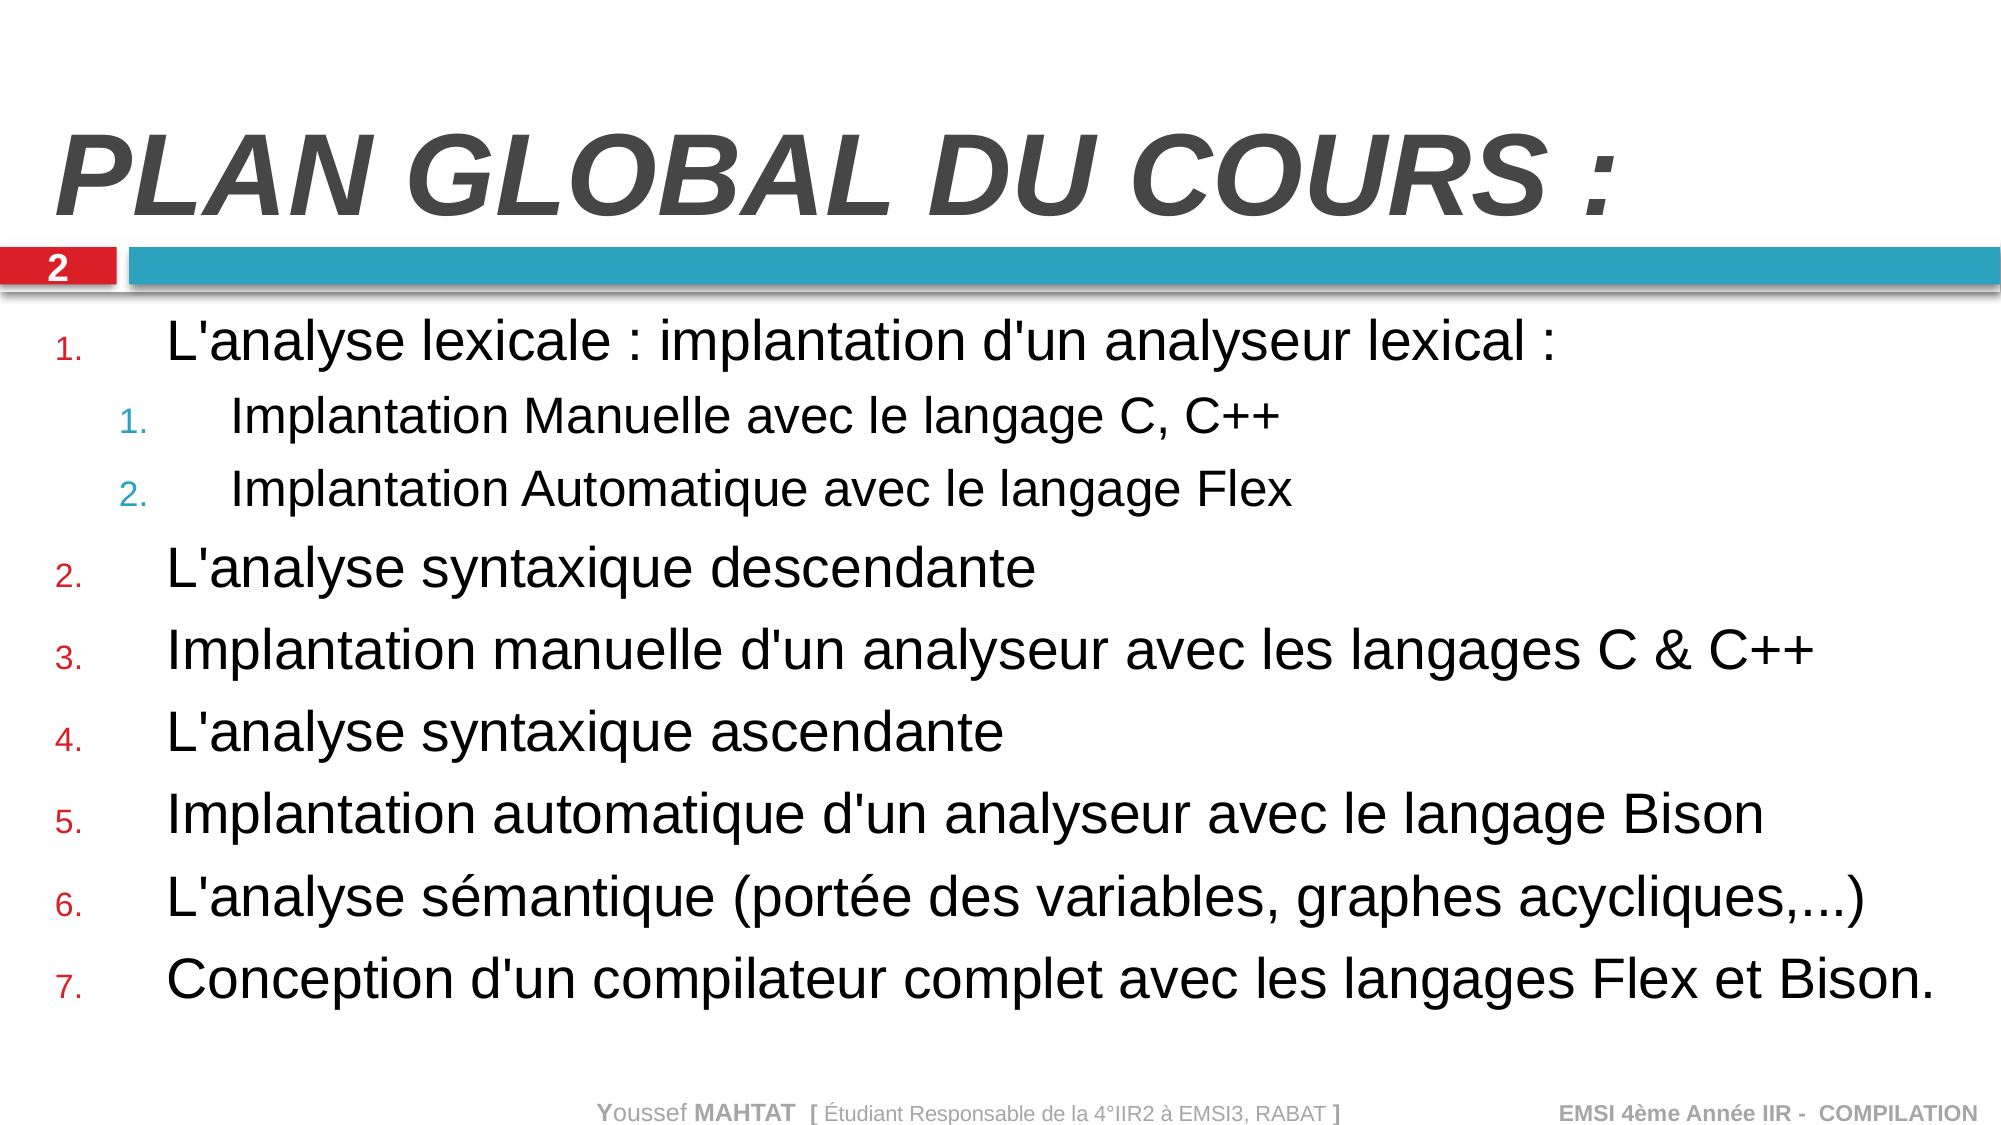

# PLAN GLOBAL DU COURS :
2
L'analyse lexicale : implantation d'un analyseur lexical :
Implantation Manuelle avec le langage C, C++
Implantation Automatique avec le langage Flex
L'analyse syntaxique descendante
Implantation manuelle d'un analyseur avec les langages C & C++
L'analyse syntaxique ascendante
Implantation automatique d'un analyseur avec le langage Bison
L'analyse sémantique (portée des variables, graphes acycliques,...)
Conception d'un compilateur complet avec les langages Flex et Bison.